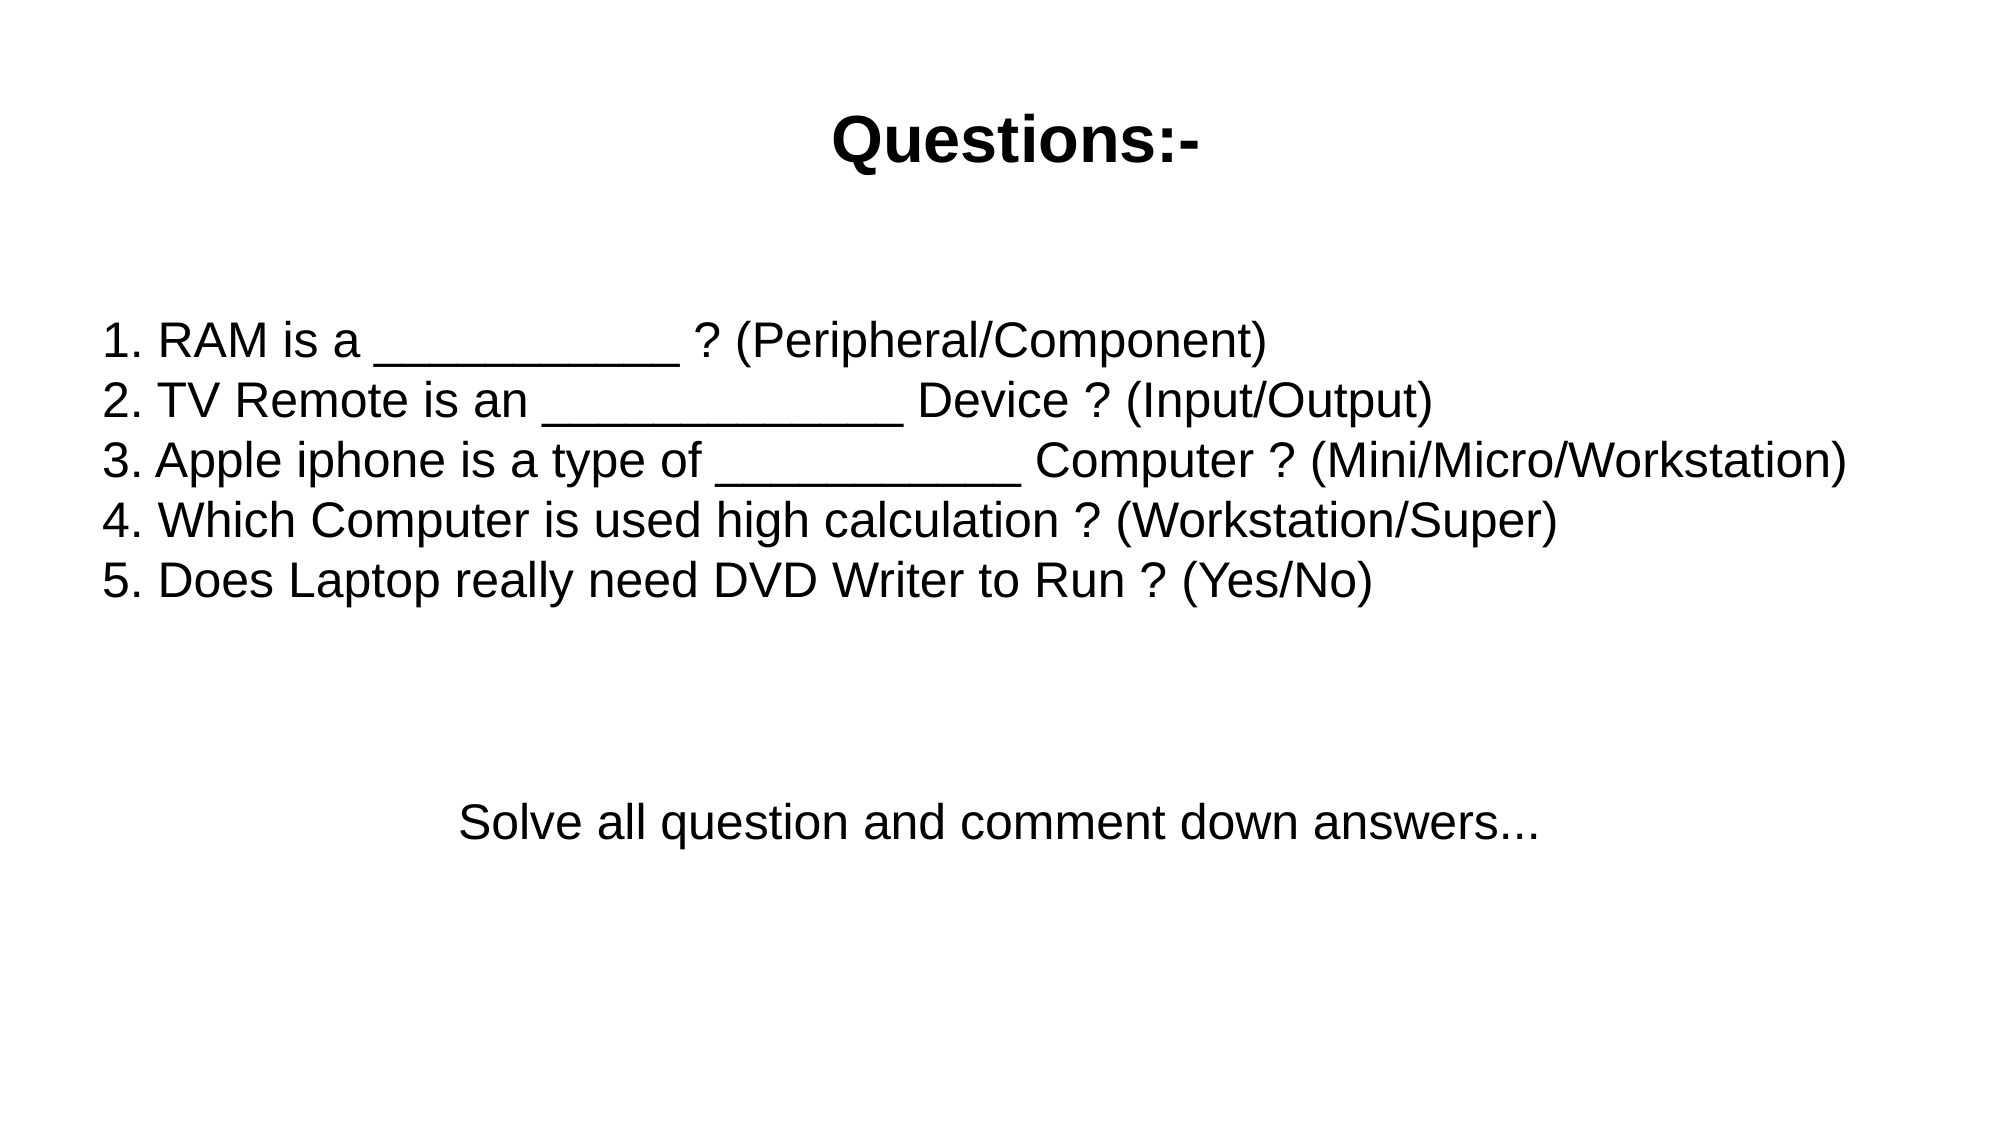

# Questions:-
1. RAM is a ___________ ? (Peripheral/Component)
2. TV Remote is an _____________ Device ? (Input/Output)
3. Apple iphone is a type of ___________ Computer ? (Mini/Micro/Workstation)
4. Which Computer is used high calculation ? (Workstation/Super)
5. Does Laptop really need DVD Writer to Run ? (Yes/No)
Solve all question and comment down answers...